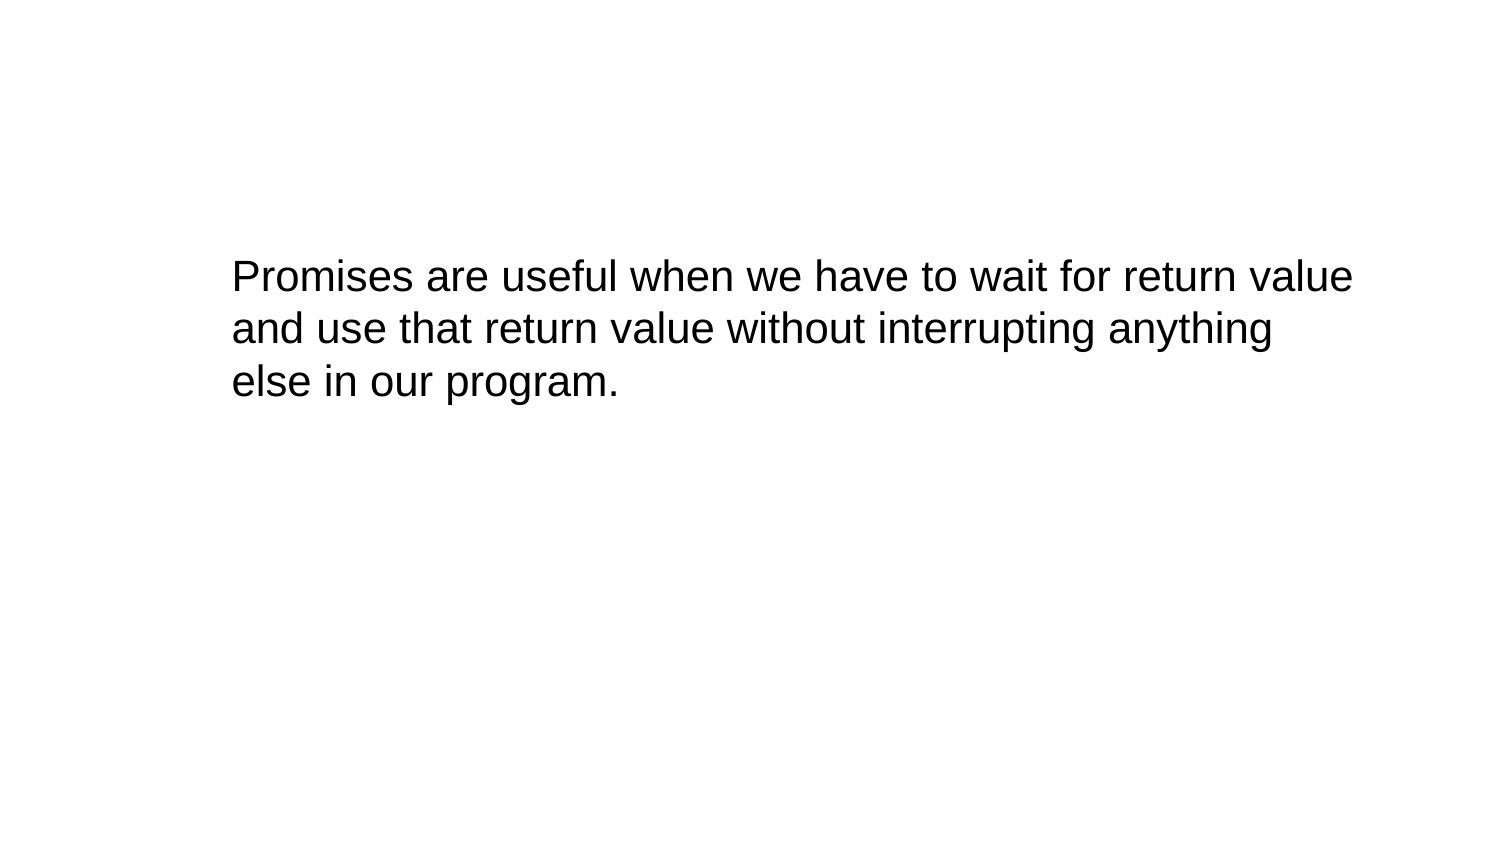

# Promises are useful when we have to wait for return value and use that return value without interrupting anything else in our program.